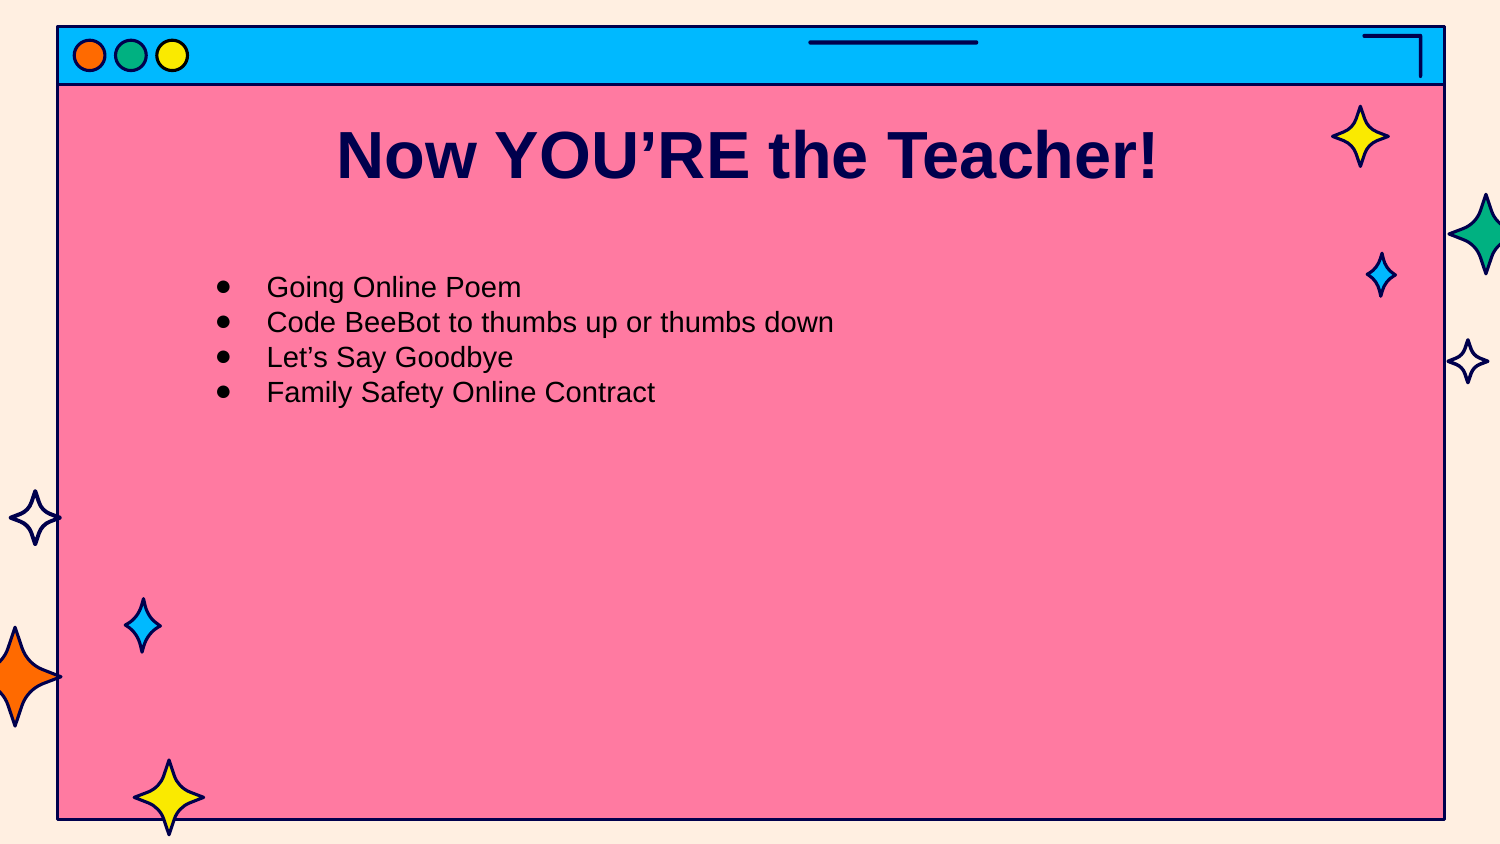

# Now YOU’RE the Teacher!

Going Online Poem
Code BeeBot to thumbs up or thumbs down
Let’s Say Goodbye
Family Safety Online Contract